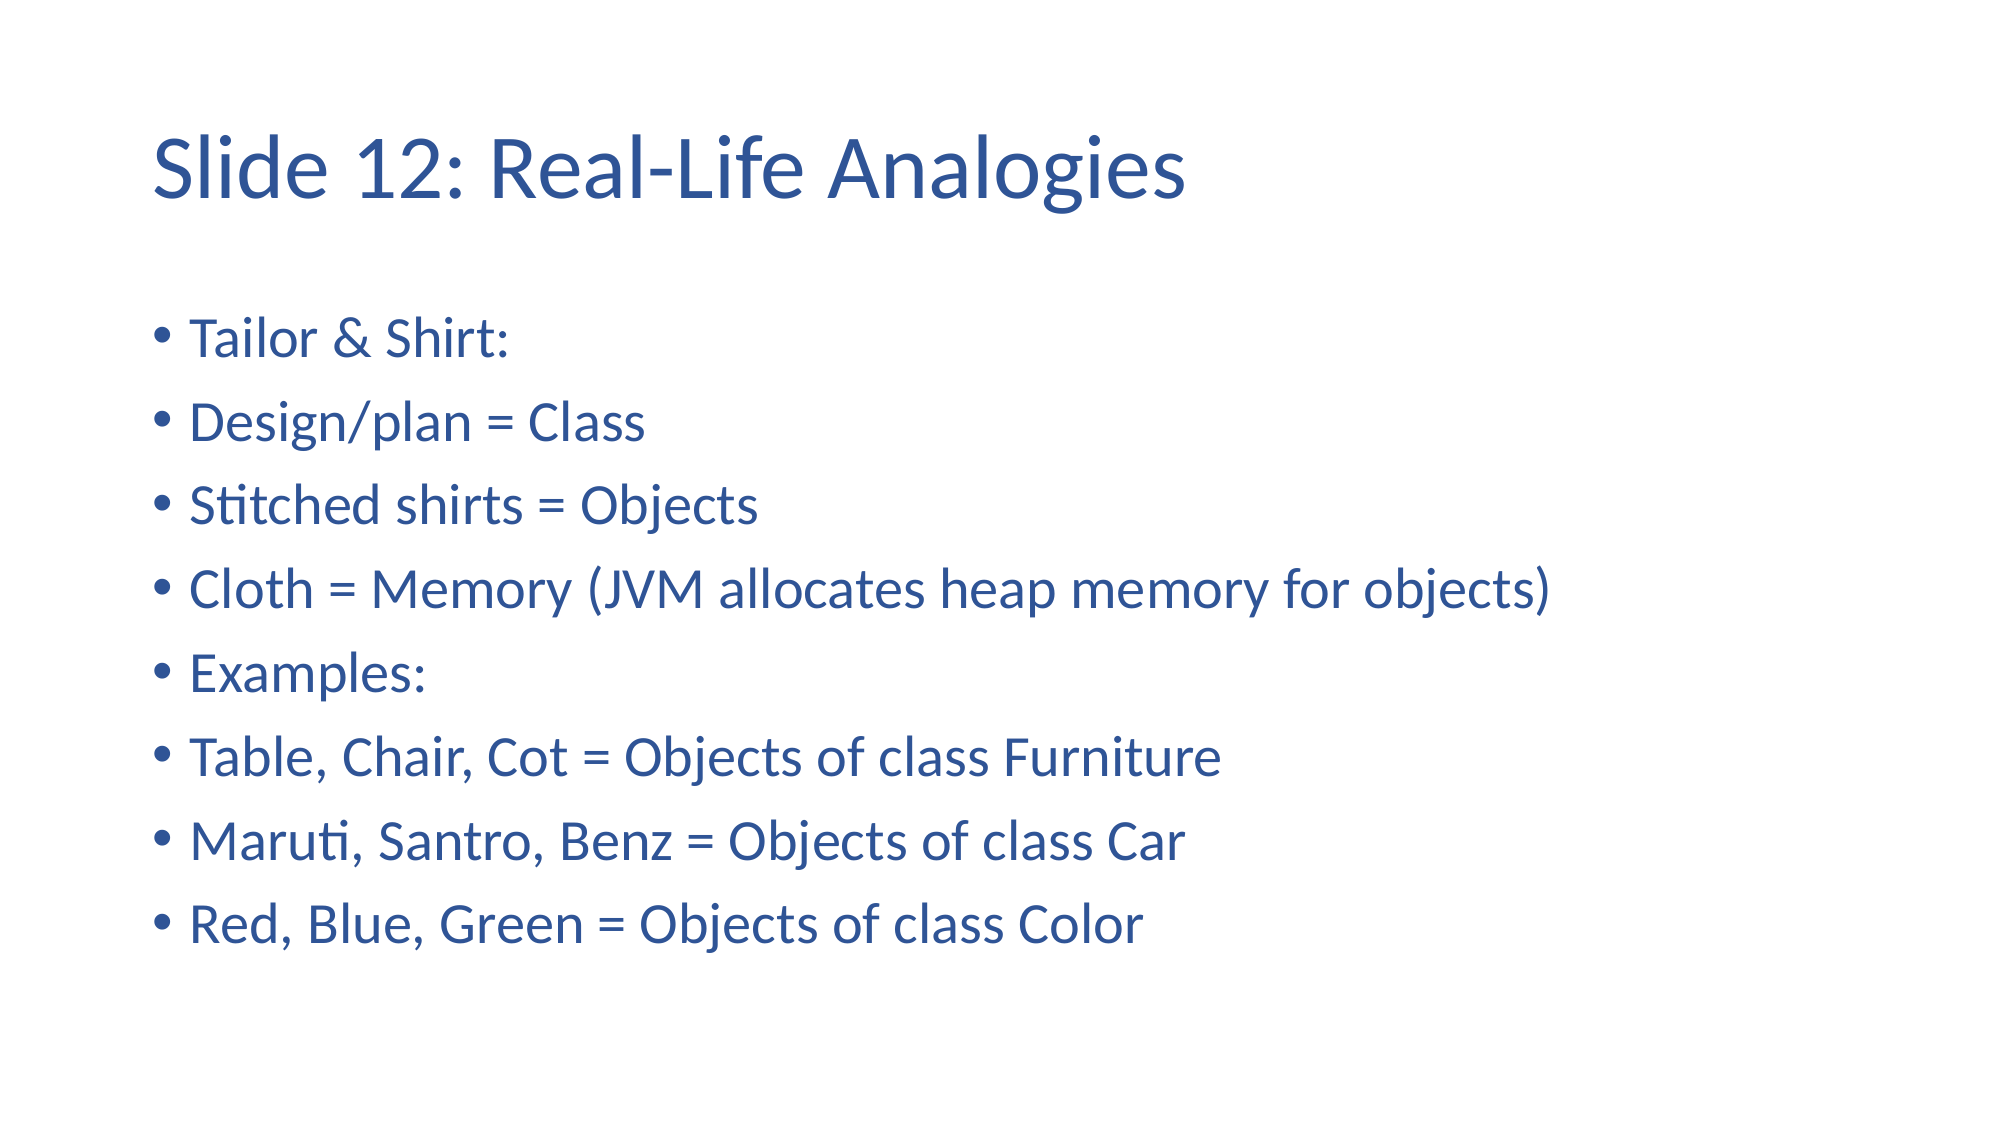

# Slide 12: Real-Life Analogies
Tailor & Shirt:
Design/plan = Class
Stitched shirts = Objects
Cloth = Memory (JVM allocates heap memory for objects)
Examples:
Table, Chair, Cot = Objects of class Furniture
Maruti, Santro, Benz = Objects of class Car
Red, Blue, Green = Objects of class Color